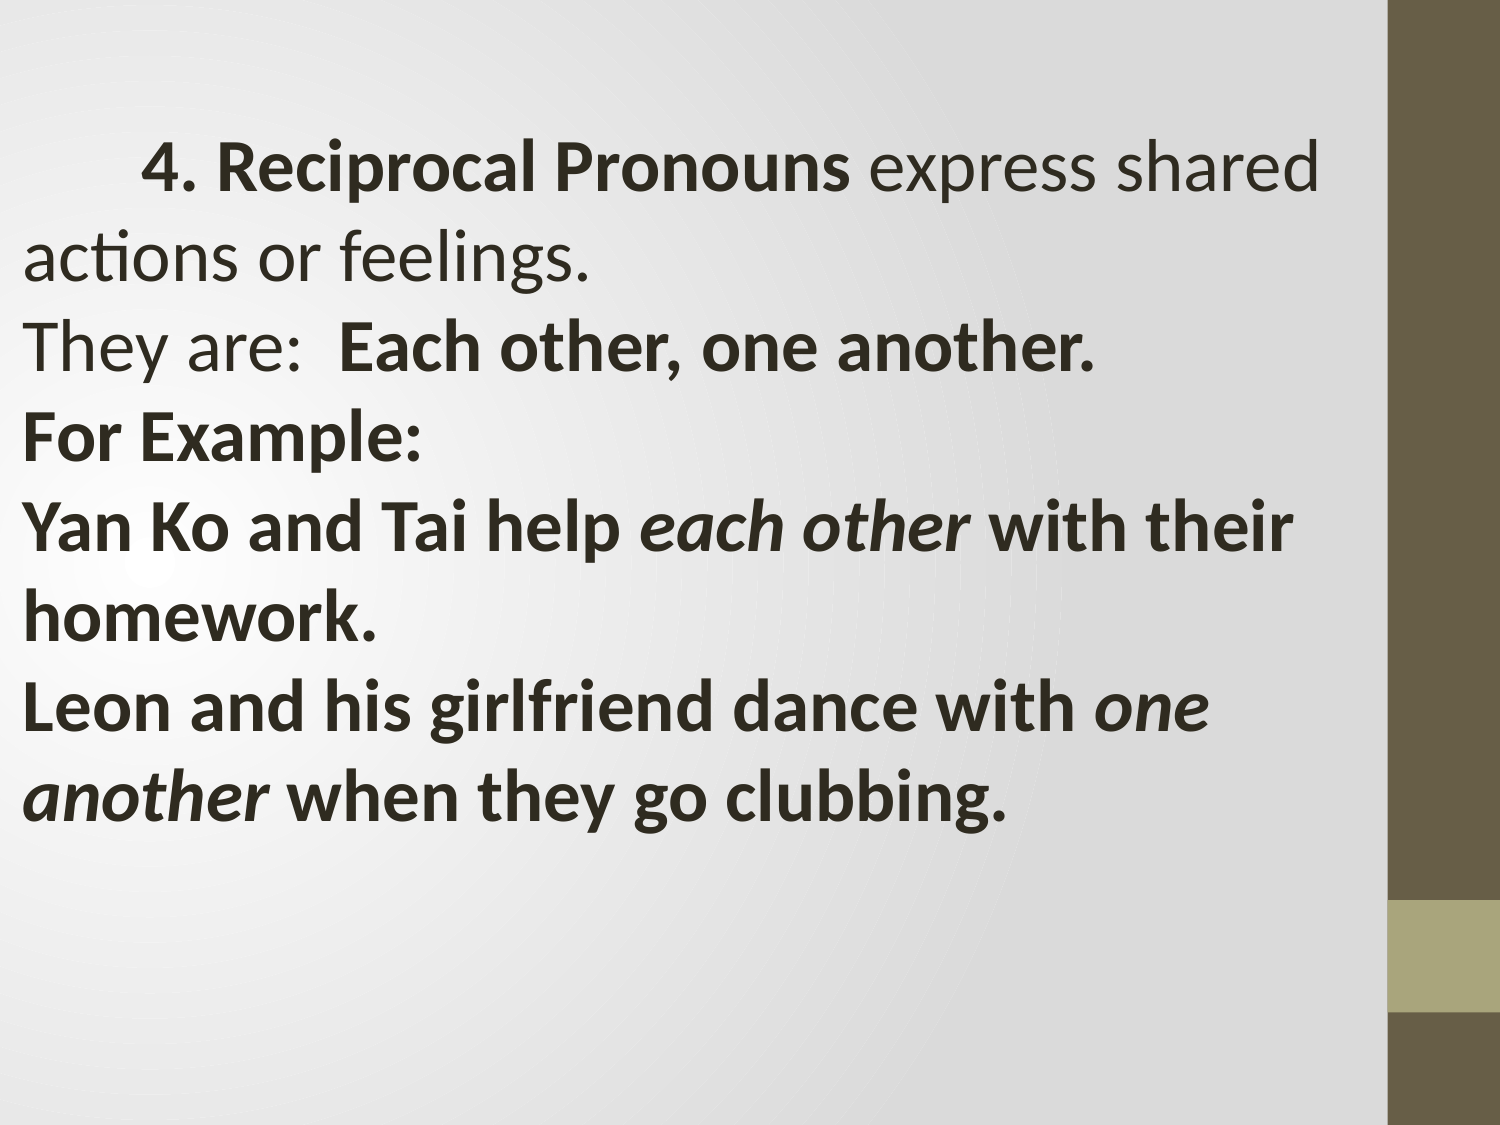

4. Reciprocal Pronouns express shared actions or feelings.
They are:  Each other, one another.
For Example:
Yan Ko and Tai help each other with their homework.
Leon and his girlfriend dance with one another when they go clubbing.